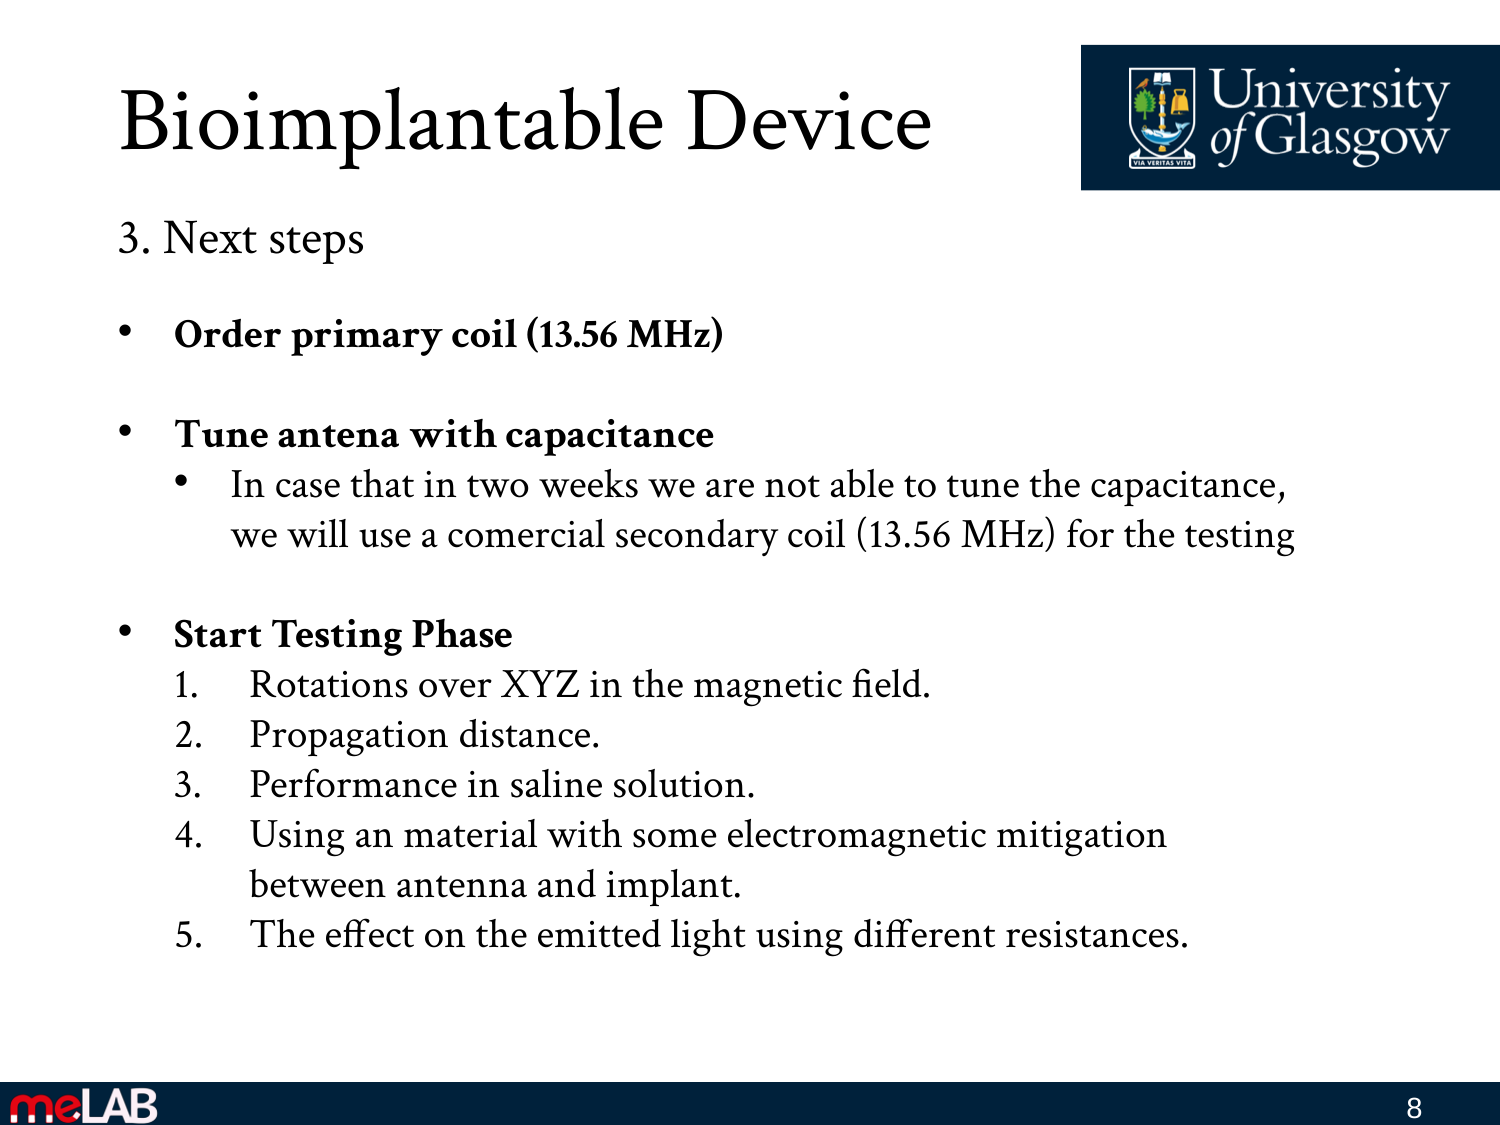

# Bioimplantable Device
3. Next steps
Order primary coil (13.56 MHz)

Tune antena with capacitance
In case that in two weeks we are not able to tune the capacitance, we will use a comercial secondary coil (13.56 MHz) for the testing

Start Testing Phase
Rotations over XYZ in the magnetic field.
Propagation distance.
Performance in saline solution.
Using an material with some electromagnetic mitigation between antenna and implant.
The effect on the emitted light using different resistances.